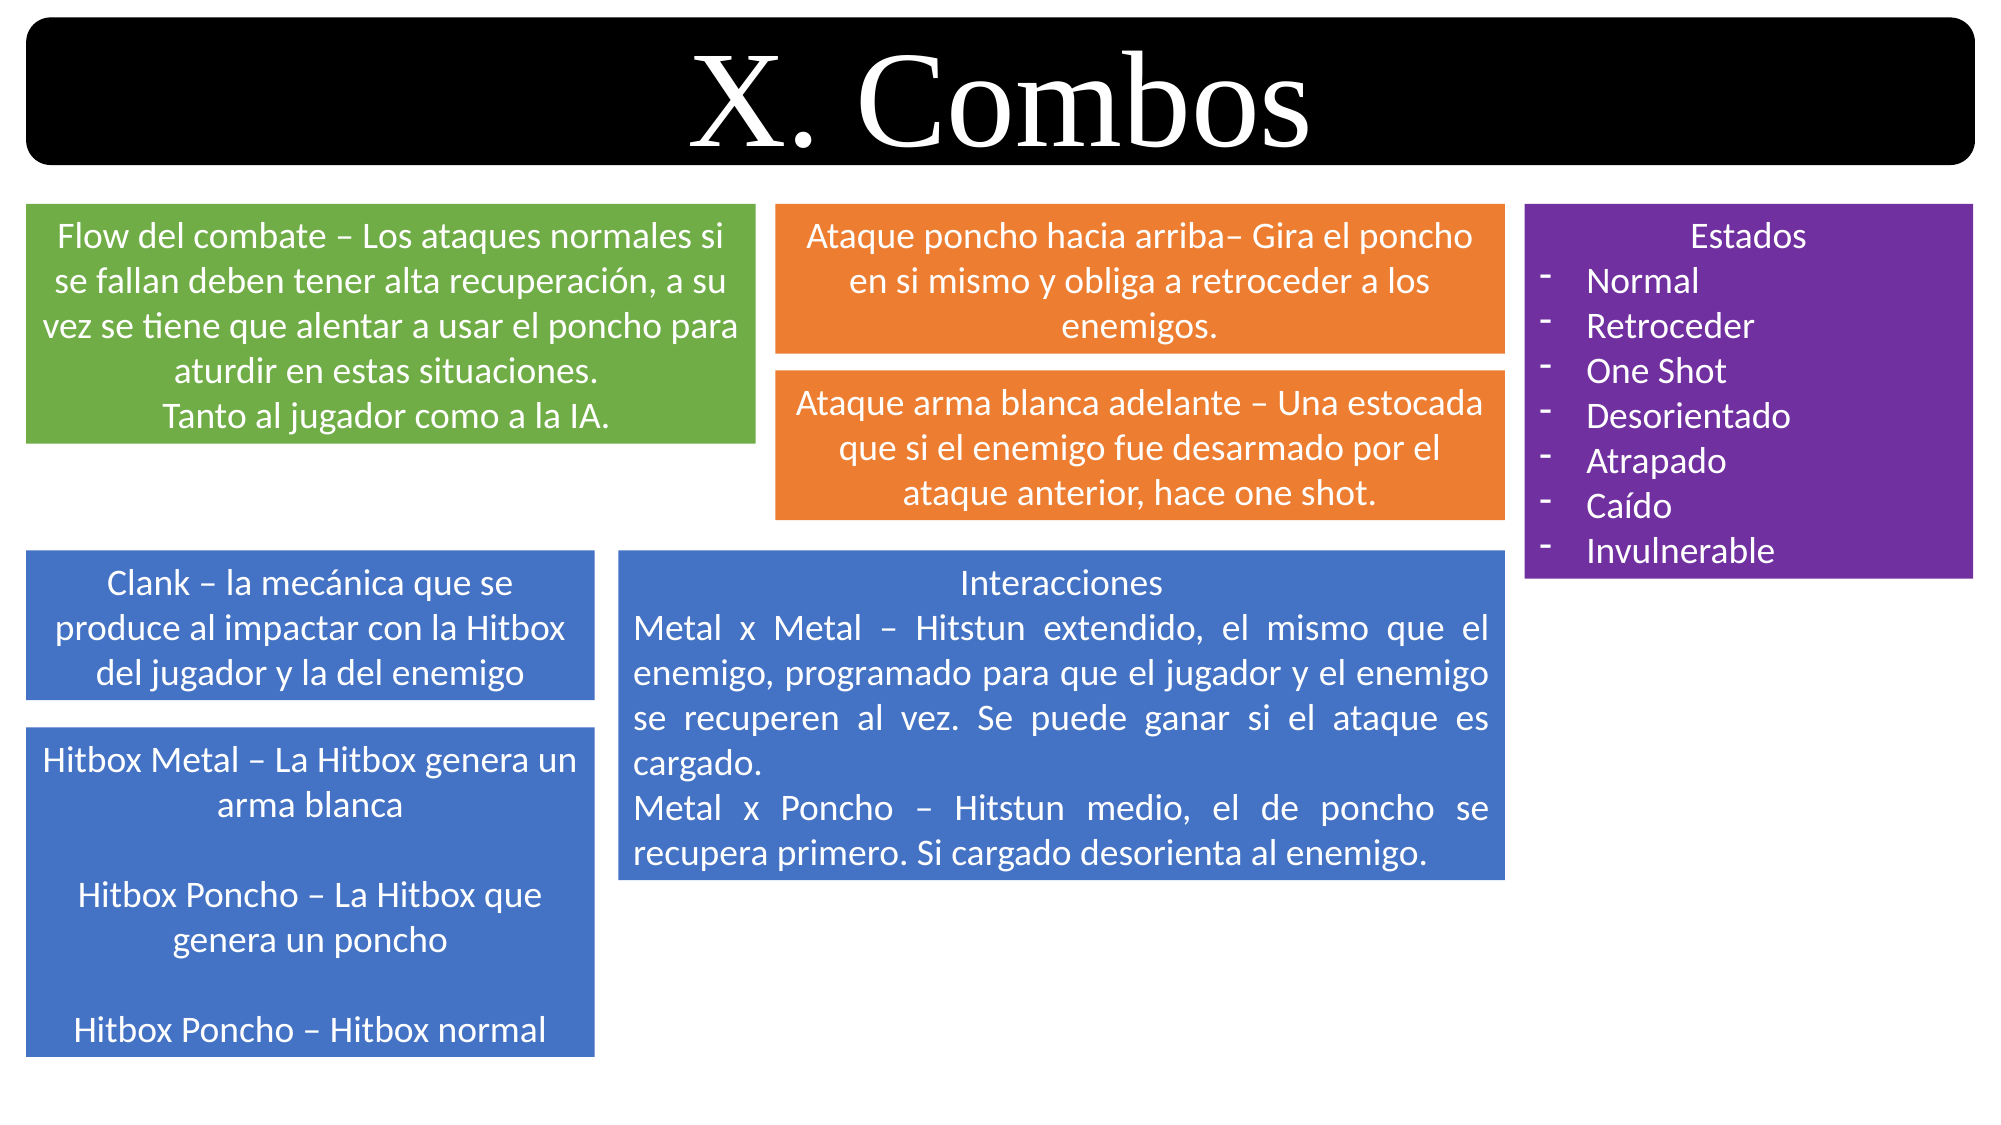

X. Combos
Flow del combate – Los ataques normales si se fallan deben tener alta recuperación, a su vez se tiene que alentar a usar el poncho para aturdir en estas situaciones.
Tanto al jugador como a la IA.
Ataque poncho hacia arriba– Gira el poncho en si mismo y obliga a retroceder a los enemigos.
Estados
Normal
Retroceder
One Shot
Desorientado
Atrapado
Caído
Invulnerable
Ataque arma blanca adelante – Una estocada que si el enemigo fue desarmado por el ataque anterior, hace one shot.
Clank – la mecánica que se produce al impactar con la Hitbox del jugador y la del enemigo
Interacciones
Metal x Metal – Hitstun extendido, el mismo que el enemigo, programado para que el jugador y el enemigo se recuperen al vez. Se puede ganar si el ataque es cargado.
Metal x Poncho – Hitstun medio, el de poncho se recupera primero. Si cargado desorienta al enemigo.
Hitbox Metal – La Hitbox genera un arma blanca

Hitbox Poncho – La Hitbox que genera un poncho

Hitbox Poncho – Hitbox normal